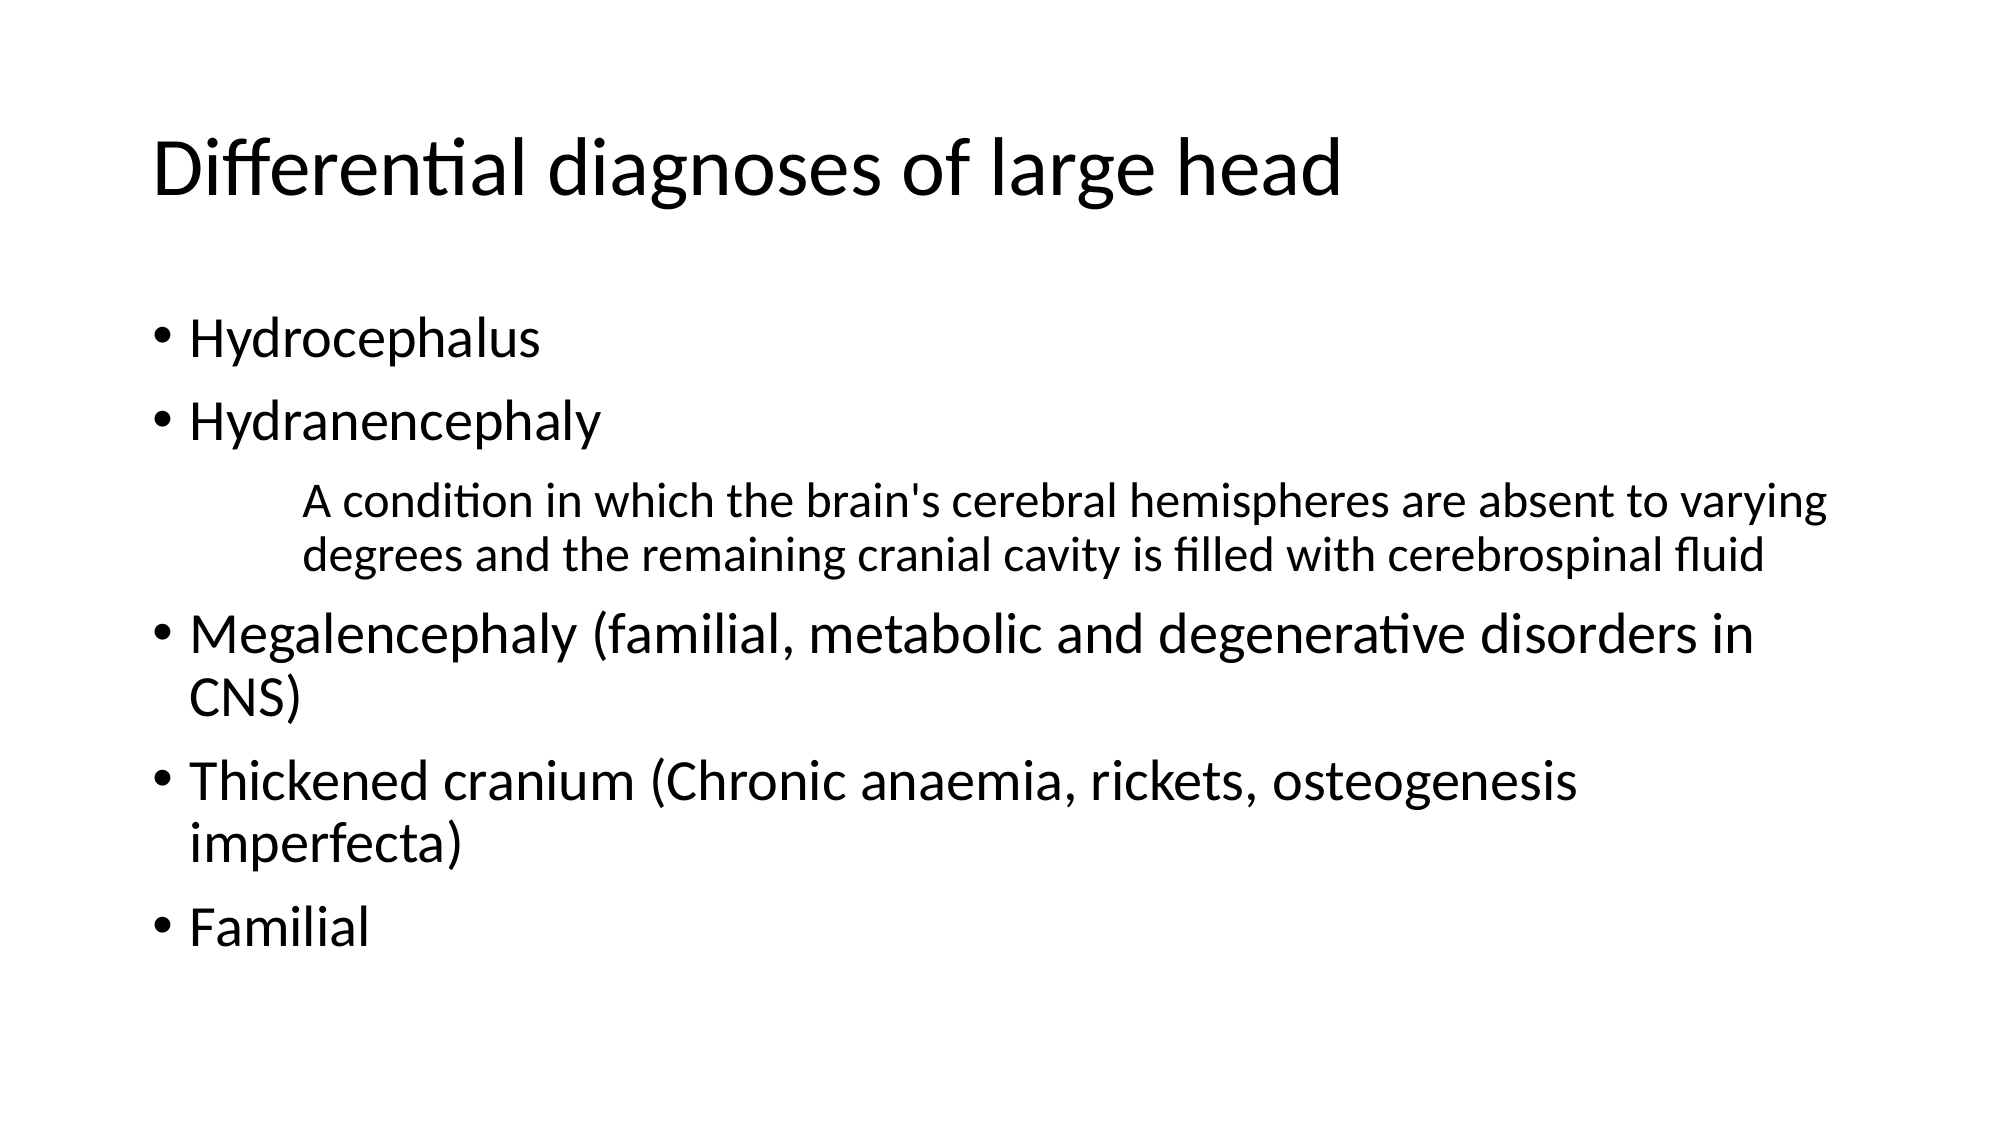

# Differential diagnoses of large head
Hydrocephalus
Hydranencephaly
	A condition in which the brain's cerebral hemispheres are absent to varying 	degrees and the remaining cranial cavity is filled with cerebrospinal fluid
Megalencephaly (familial, metabolic and degenerative disorders in CNS)
Thickened cranium (Chronic anaemia, rickets, osteogenesis imperfecta)
Familial